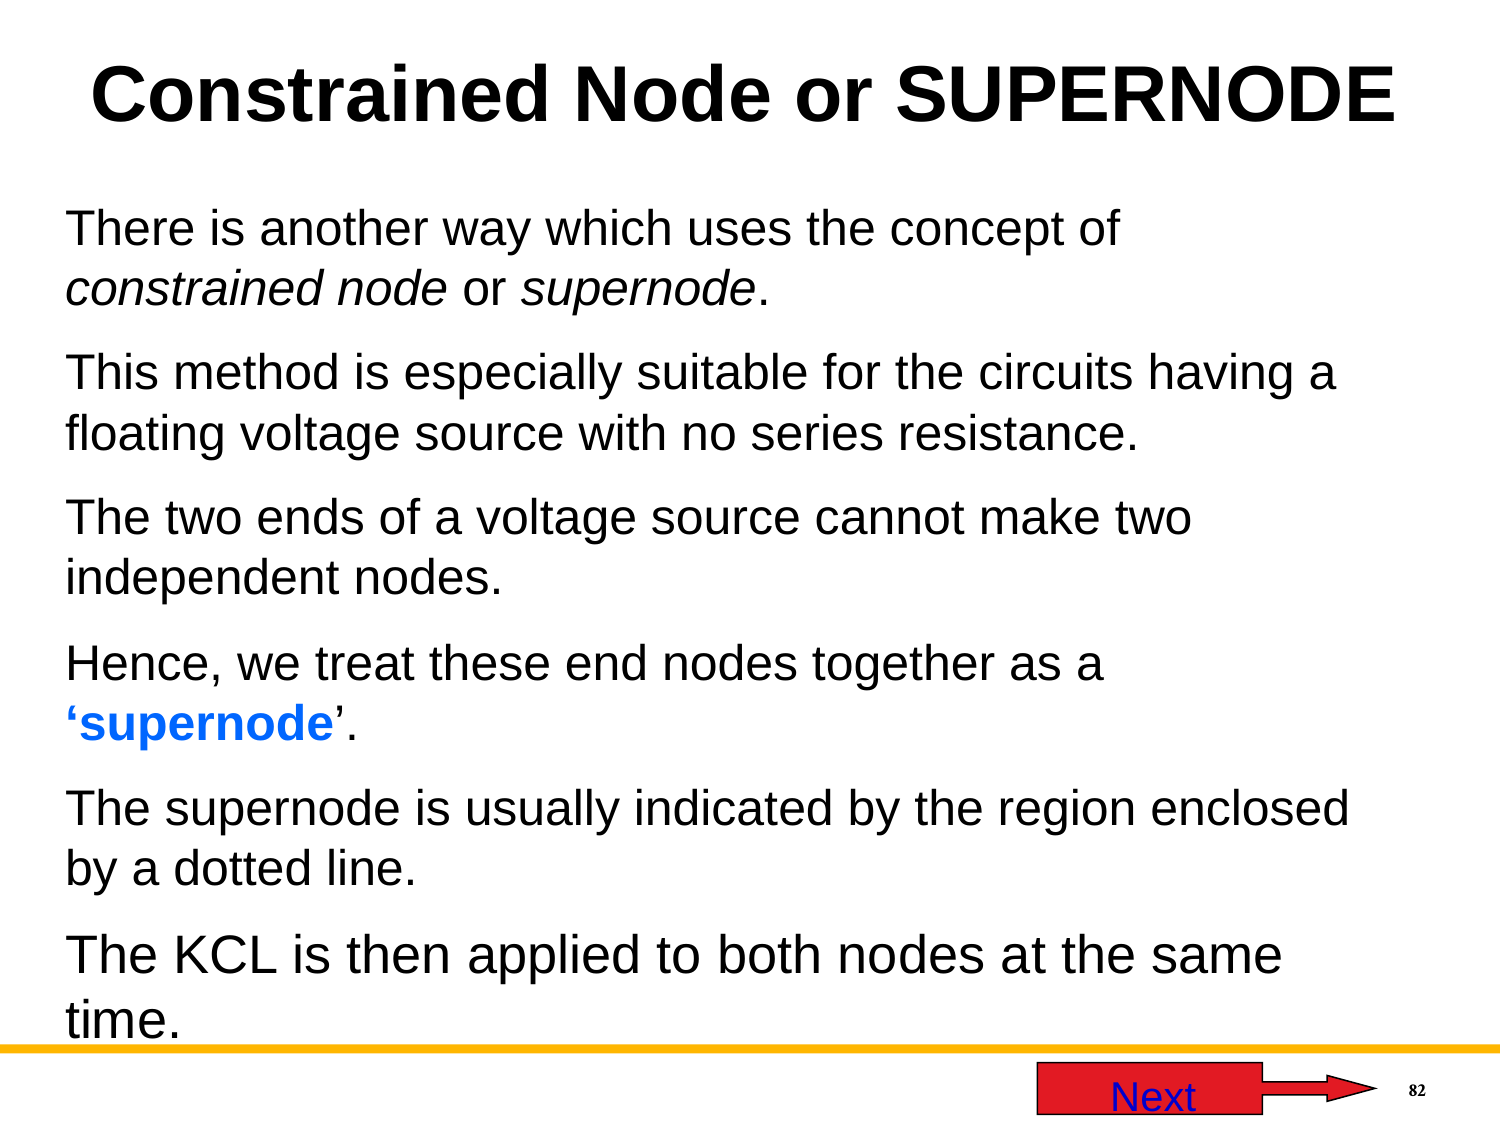

# Constrained Node or SUPERNODE
There is another way which uses the concept of constrained node or supernode.
This method is especially suitable for the circuits having a floating voltage source with no series resistance.
The two ends of a voltage source cannot make two independent nodes.
Hence, we treat these end nodes together as a ‘supernode’.
The supernode is usually indicated by the region enclosed by a dotted line.
The KCL is then applied to both nodes at the same time.

 Next
82